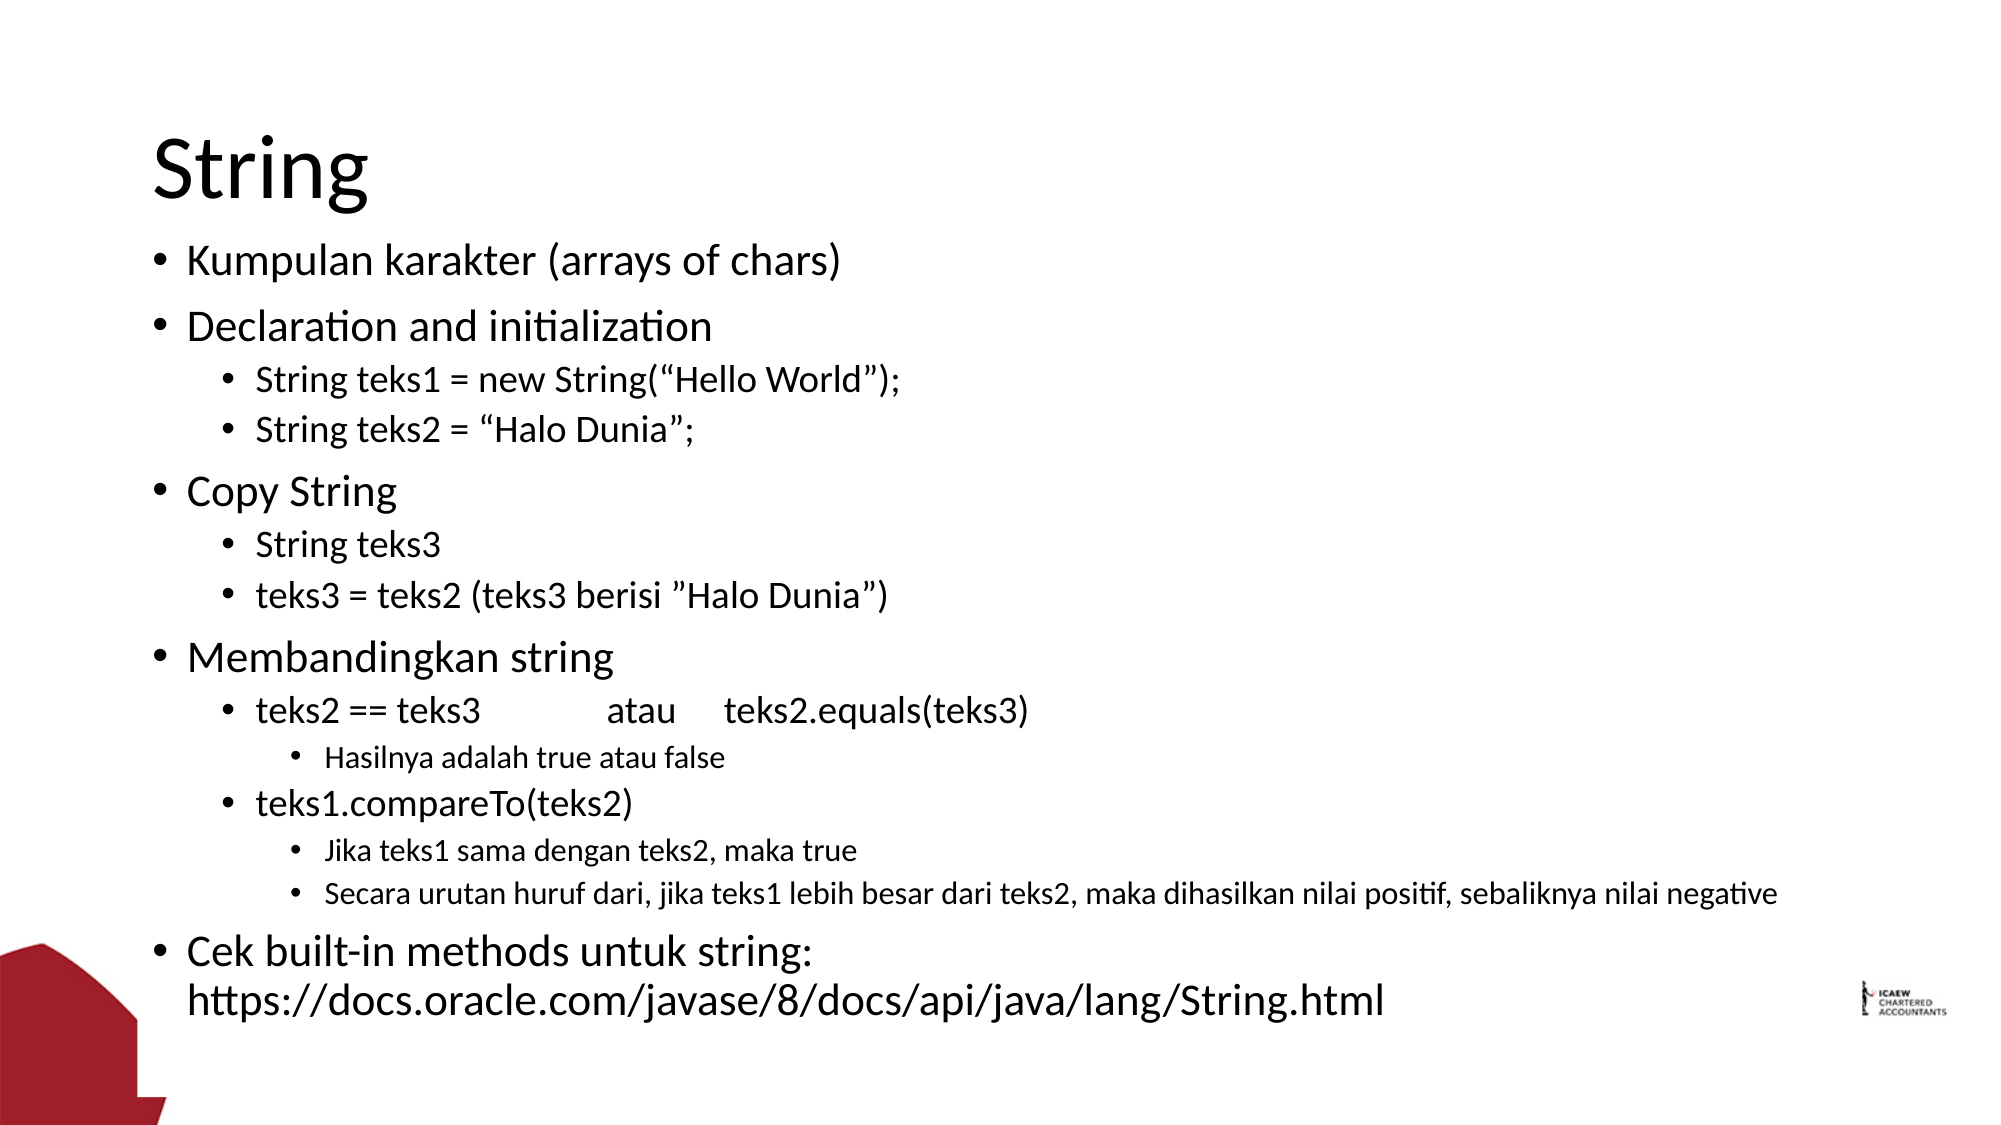

# String
Kumpulan karakter (arrays of chars)
Declaration and initialization
String teks1 = new String(“Hello World”);
String teks2 = “Halo Dunia”;
Copy String
String teks3
teks3 = teks2 (teks3 berisi ”Halo Dunia”)
Membandingkan string
teks2 == teks3 	atau 	teks2.equals(teks3)
Hasilnya adalah true atau false
teks1.compareTo(teks2)
Jika teks1 sama dengan teks2, maka true
Secara urutan huruf dari, jika teks1 lebih besar dari teks2, maka dihasilkan nilai positif, sebaliknya nilai negative
Cek built-in methods untuk string: https://docs.oracle.com/javase/8/docs/api/java/lang/String.html